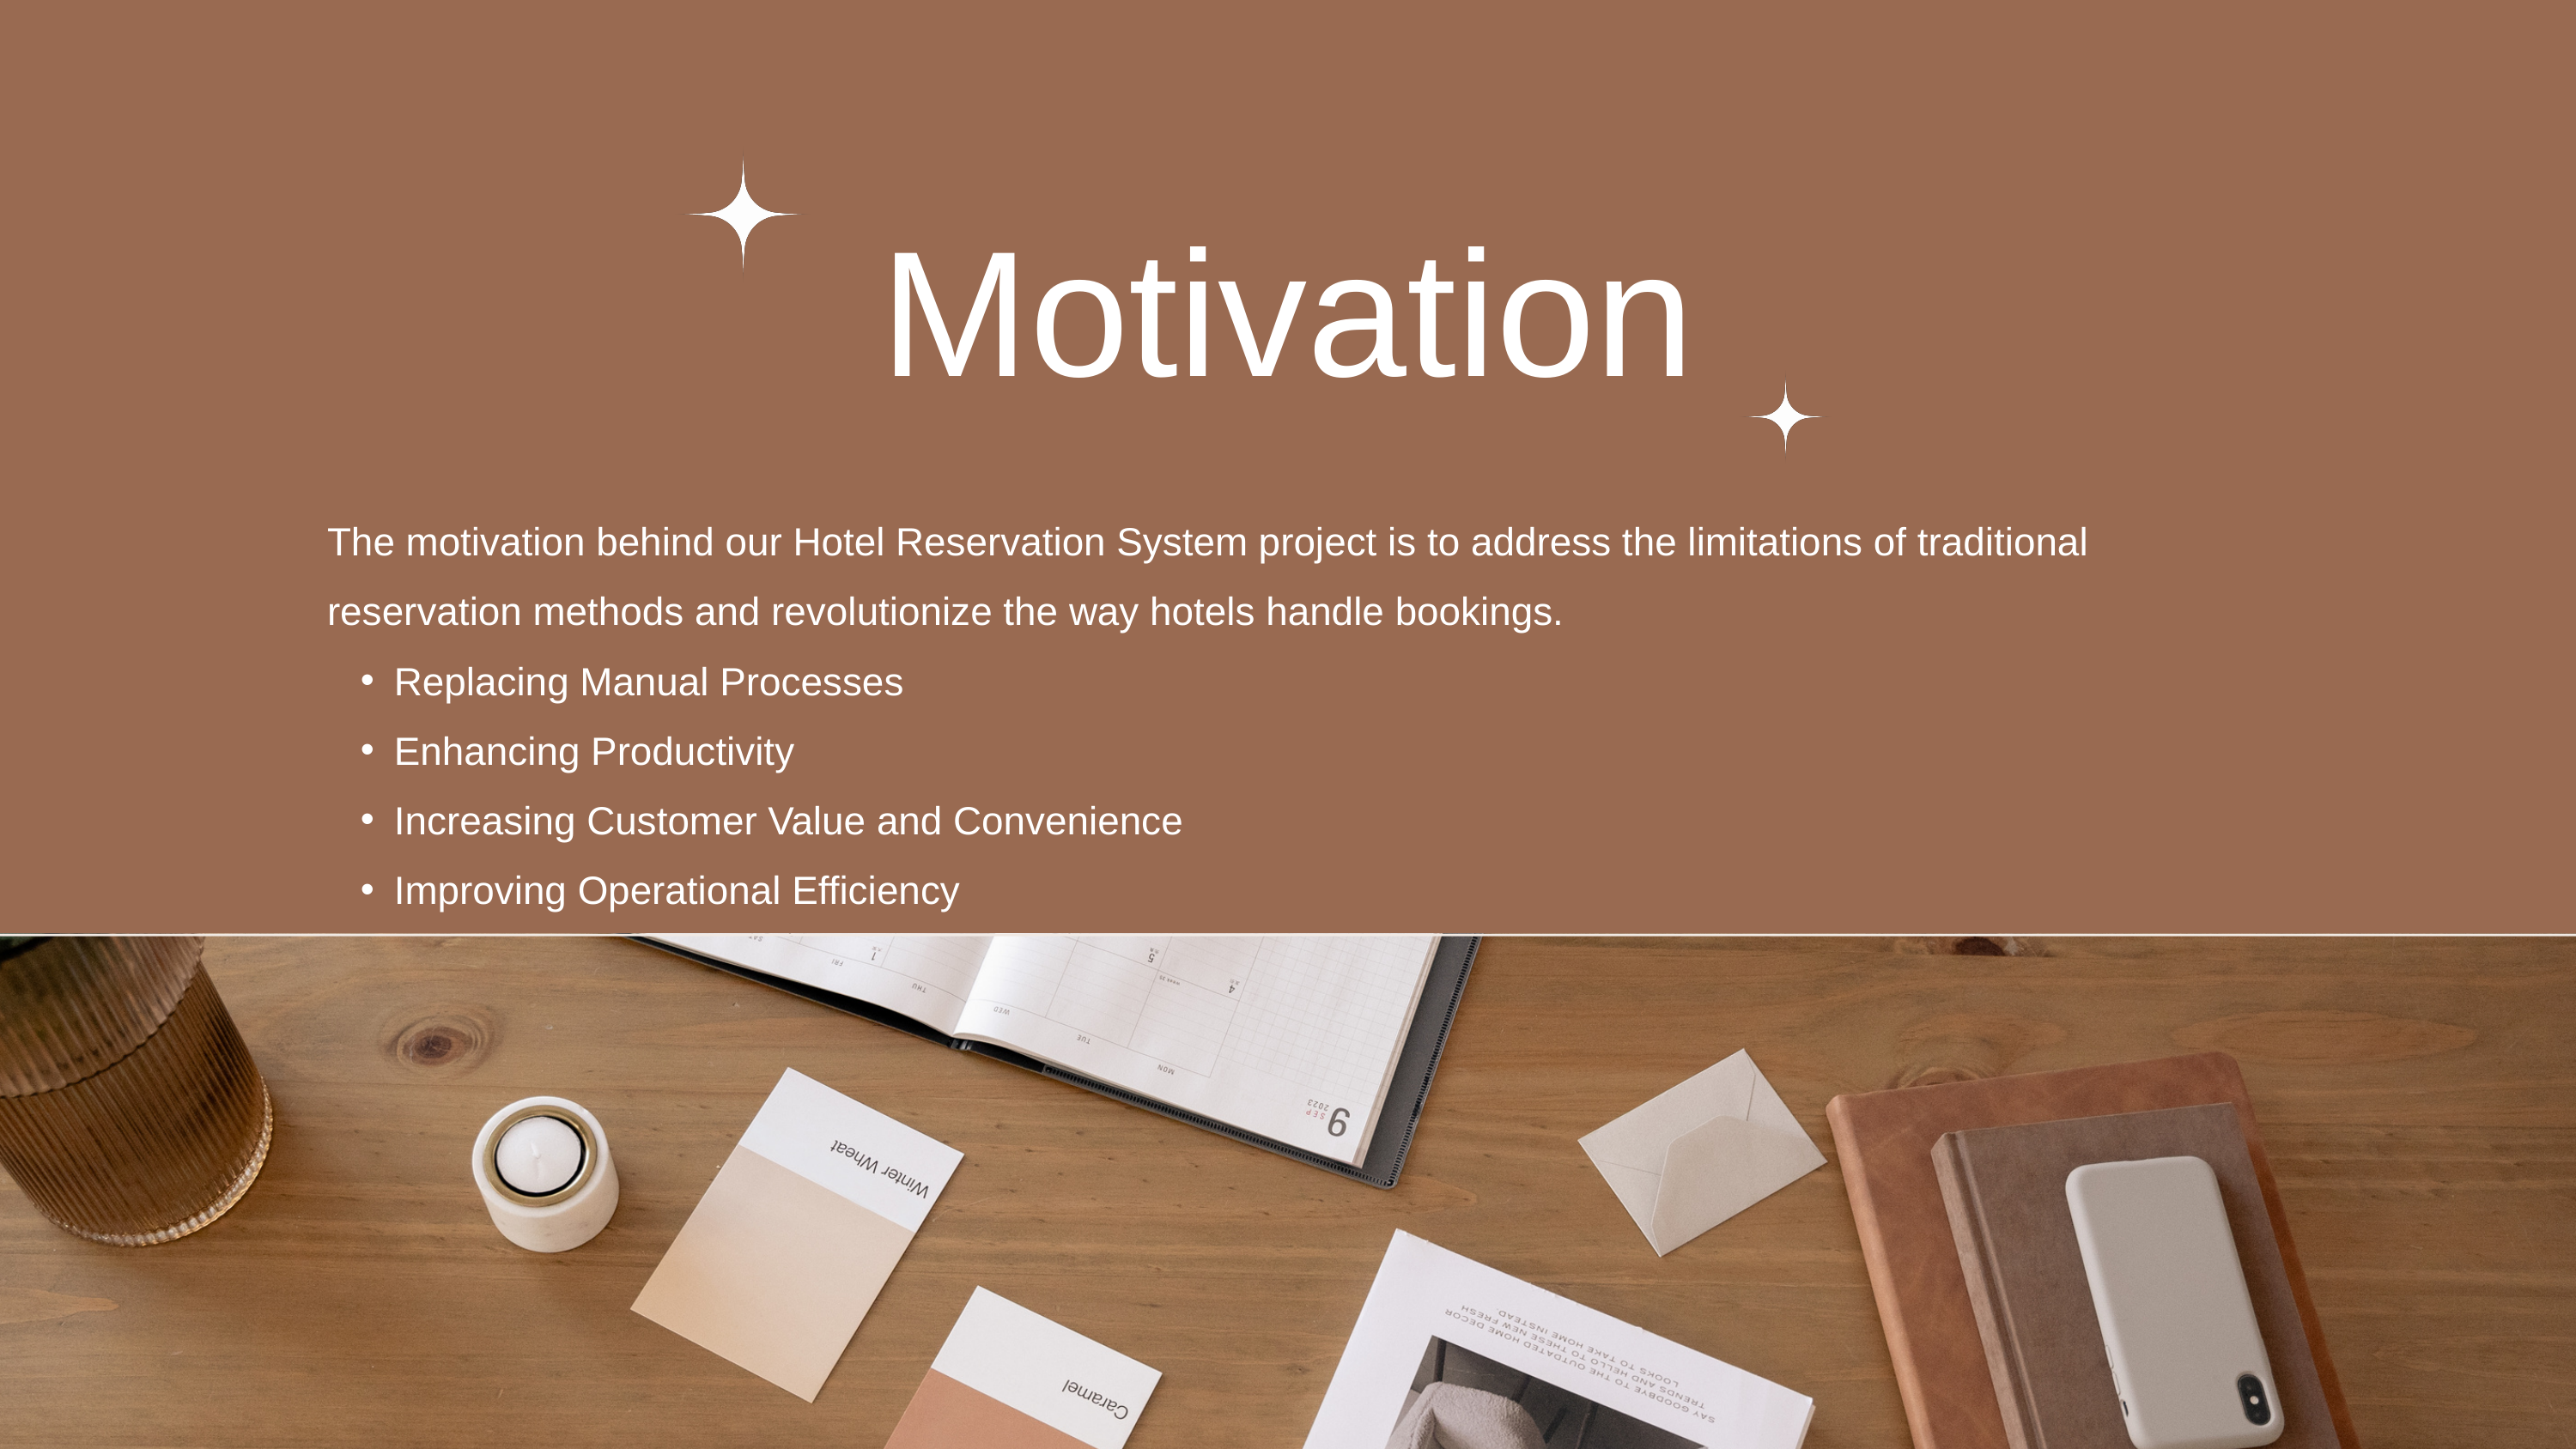

Motivation

The motivation behind our Hotel Reservation System project is to address the limitations of traditional reservation methods and revolutionize the way hotels handle bookings.
Replacing Manual Processes
Enhancing Productivity
Increasing Customer Value and Convenience
Improving Operational Efficiency